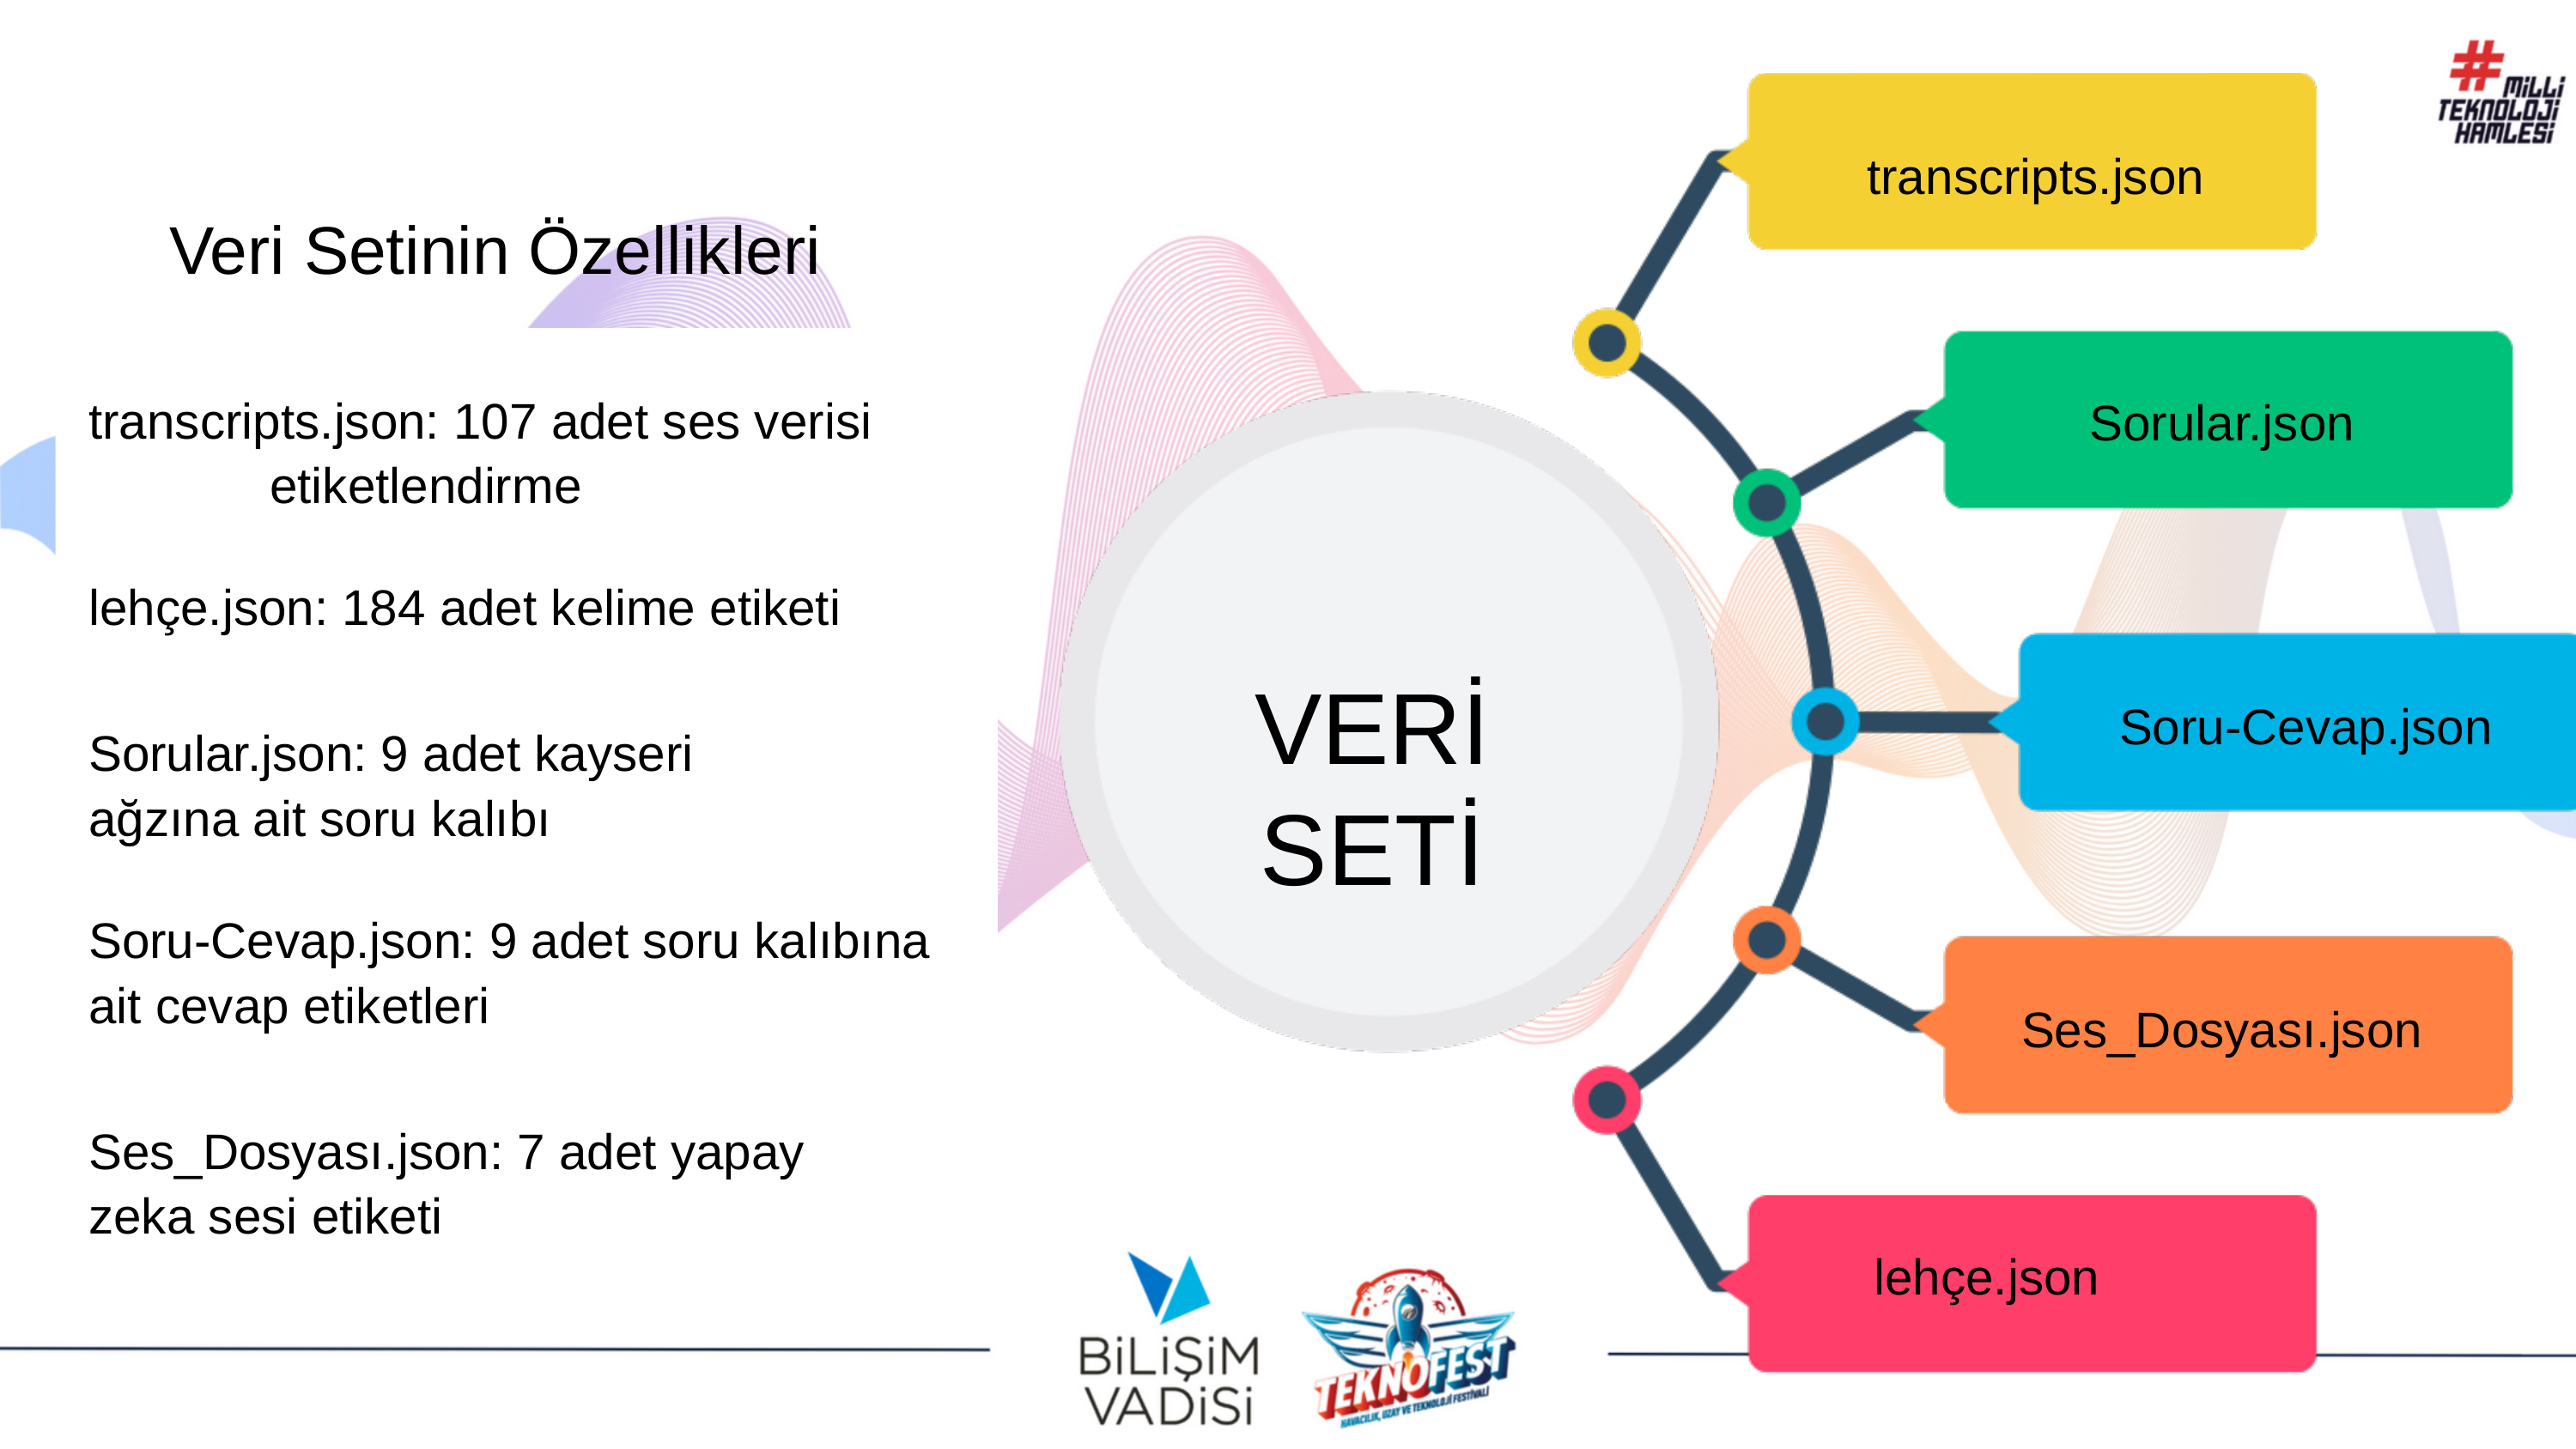

transcripts.json
Veri Setinin Özellikleri

transcripts.json: 107 adet ses verisi                    etiketlendirme
Sorular.json
lehçe.json: 184 adet kelime etiketi
VERİ SETİ
Soru-Cevap.json
Sorular.json: 9 adet kayseri ağzına ait soru kalıbı
Soru-Cevap.json: 9 adet soru kalıbına ait cevap etiketleri
Ses_Dosyası.json
Ses_Dosyası.json: 7 adet yapay zeka sesi etiketi
lehçe.json